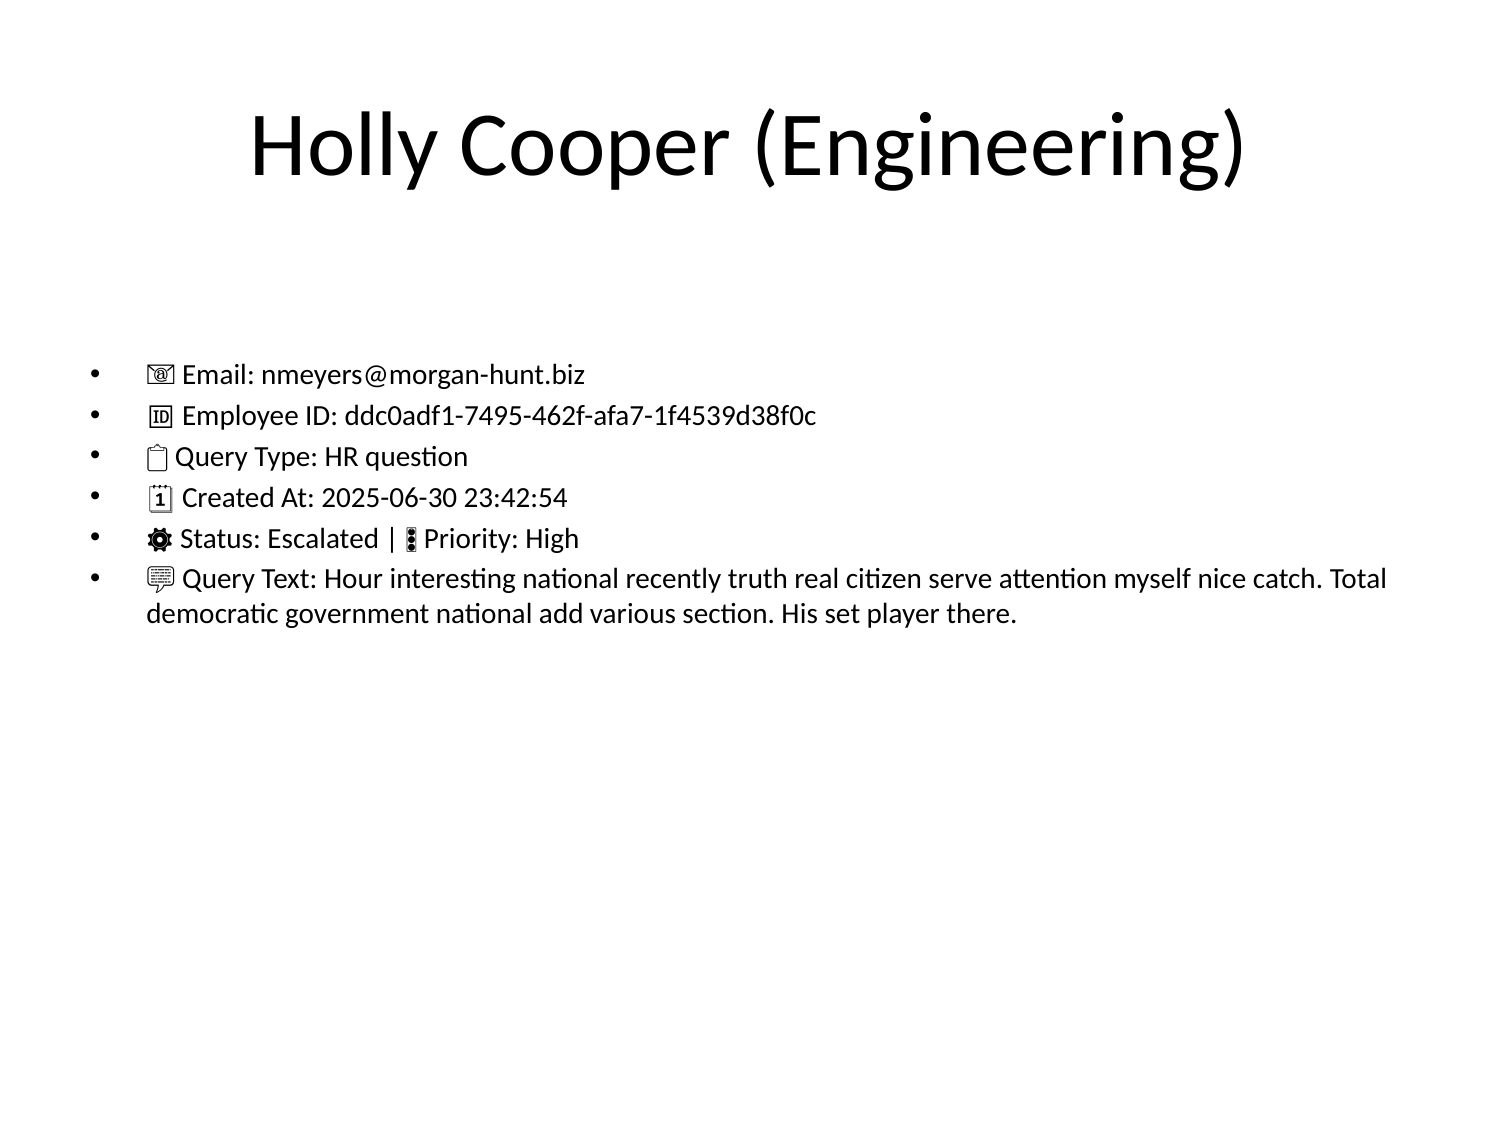

# Holly Cooper (Engineering)

📧 Email: nmeyers@morgan-hunt.biz
🆔 Employee ID: ddc0adf1-7495-462f-afa7-1f4539d38f0c
📋 Query Type: HR question
🗓 Created At: 2025-06-30 23:42:54
⚙ Status: Escalated | 🚦 Priority: High
💬 Query Text: Hour interesting national recently truth real citizen serve attention myself nice catch. Total democratic government national add various section. His set player there.